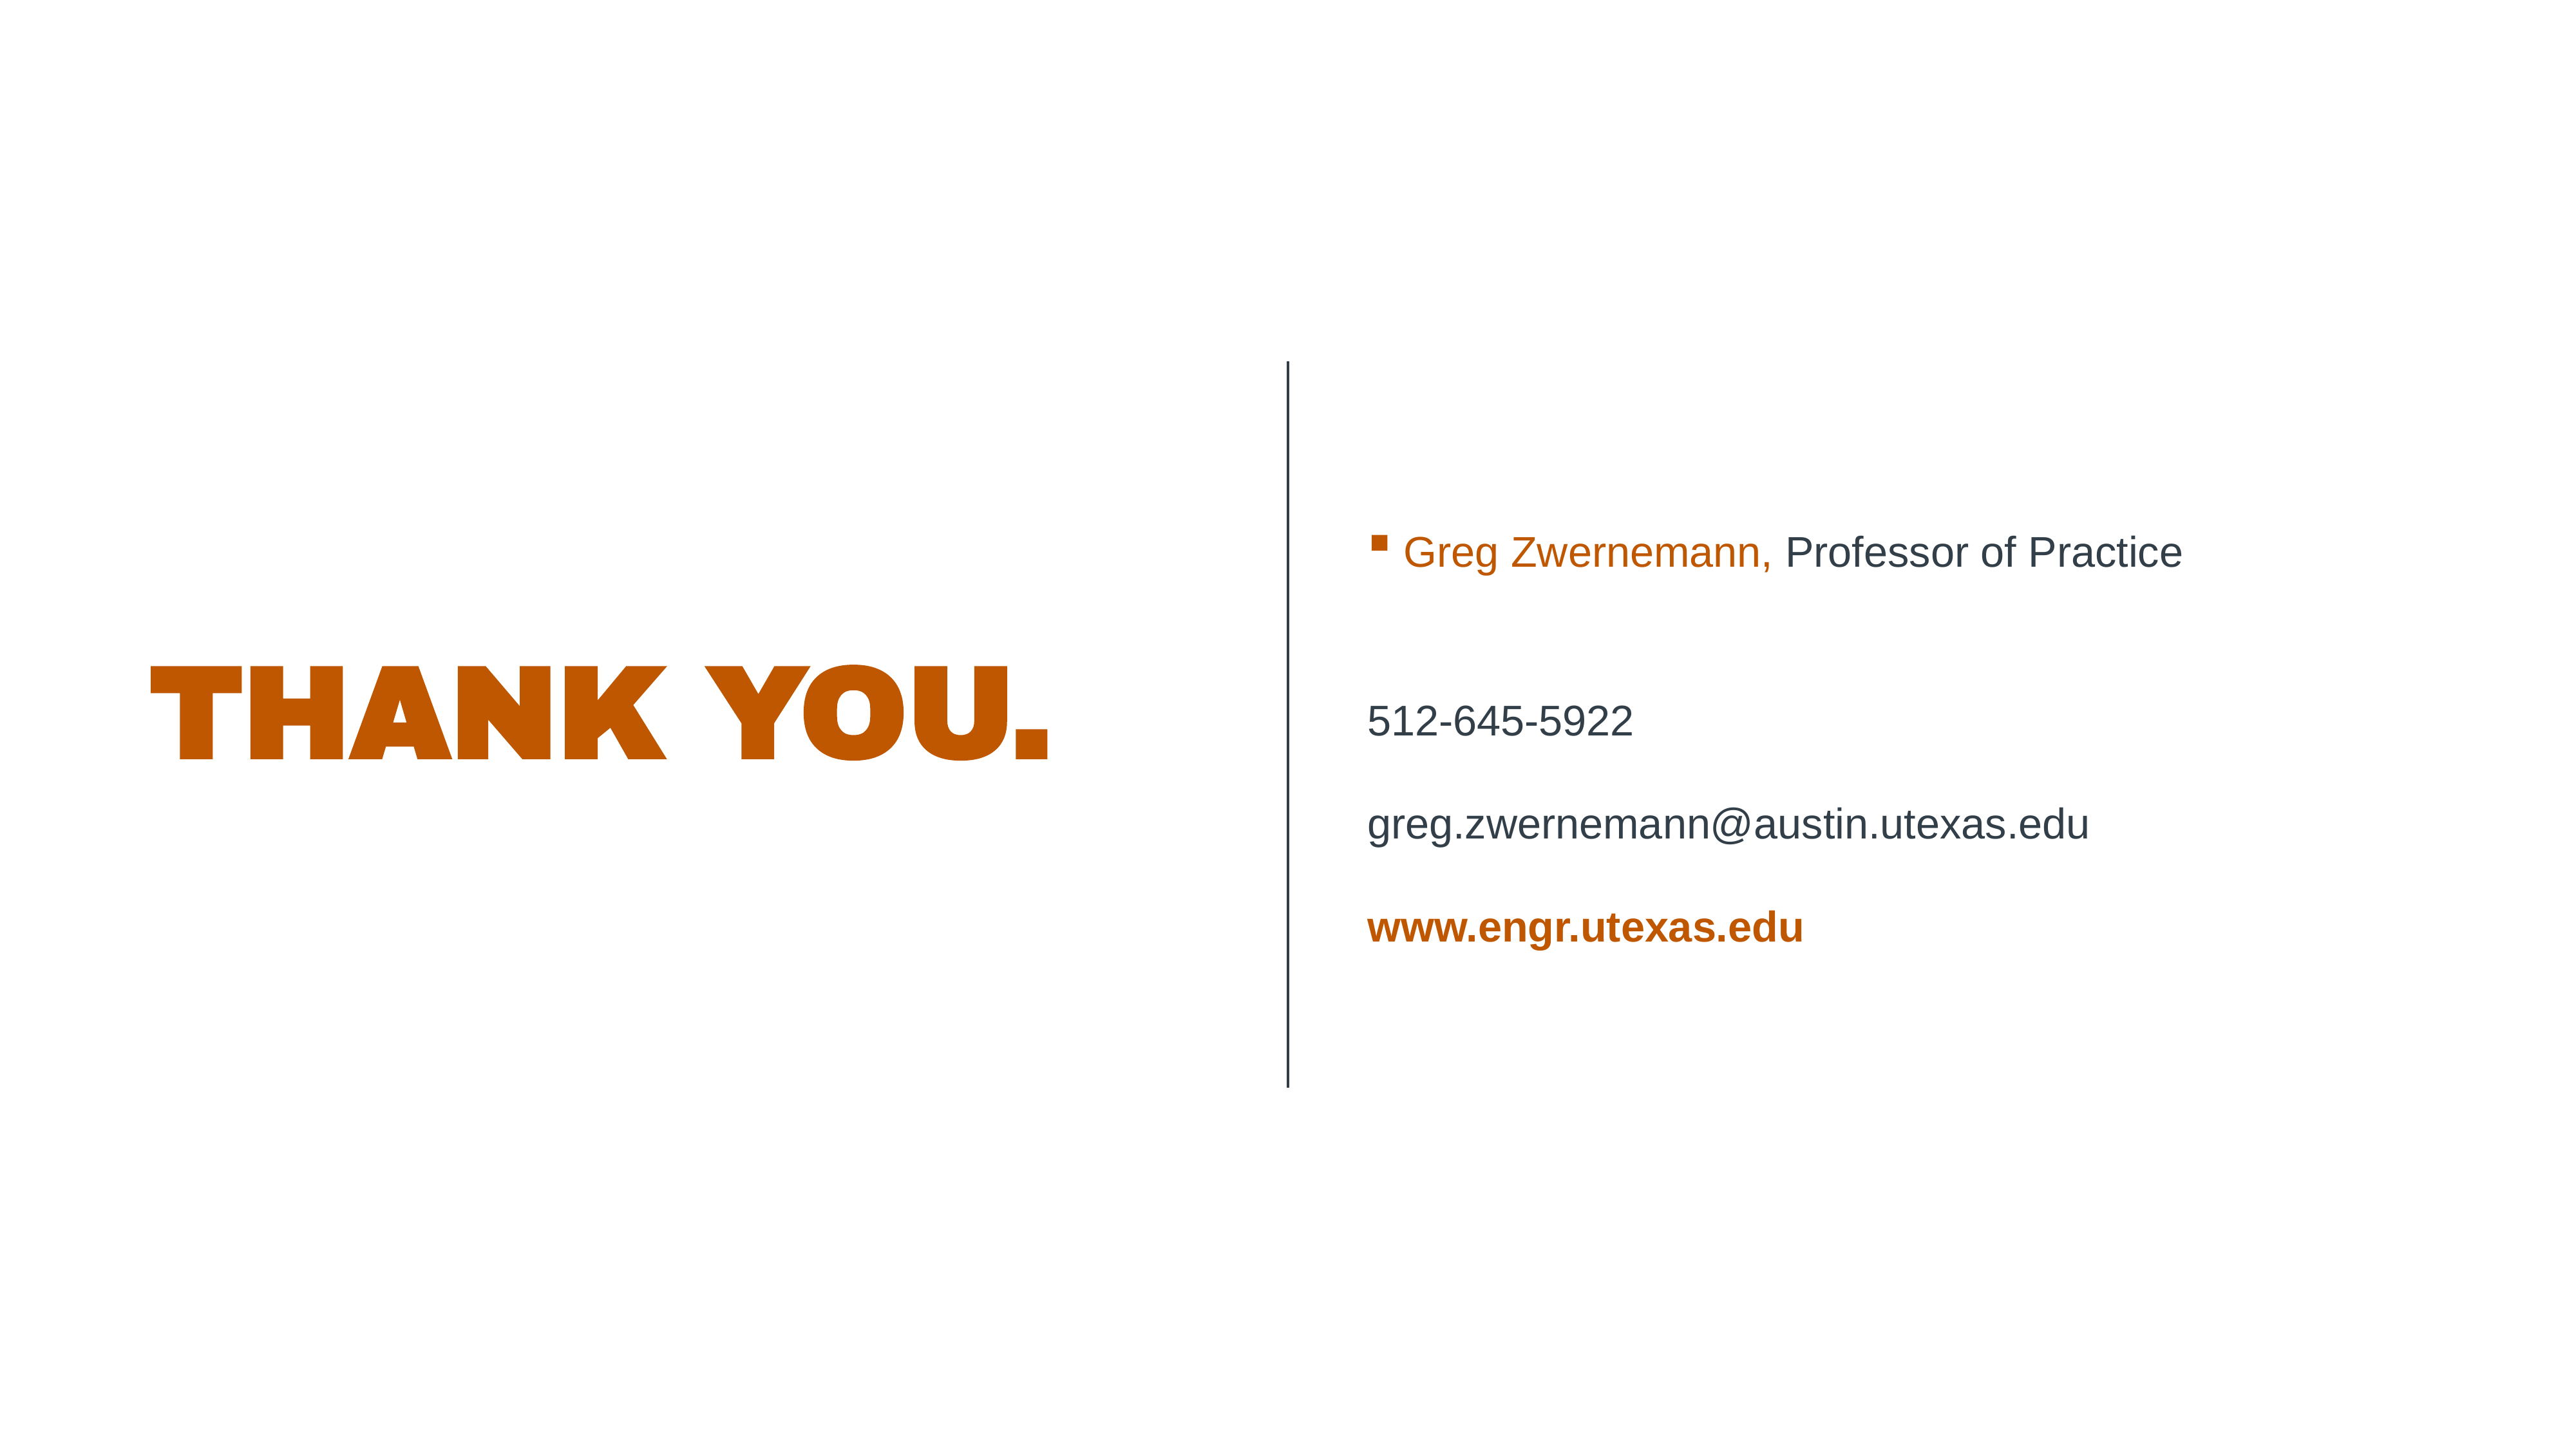

Greg Zwernemann, Professor of Practice

512-645-5922

greg.zwernemann@austin.utexas.edu

www.engr.utexas.edu
THANK YOU.